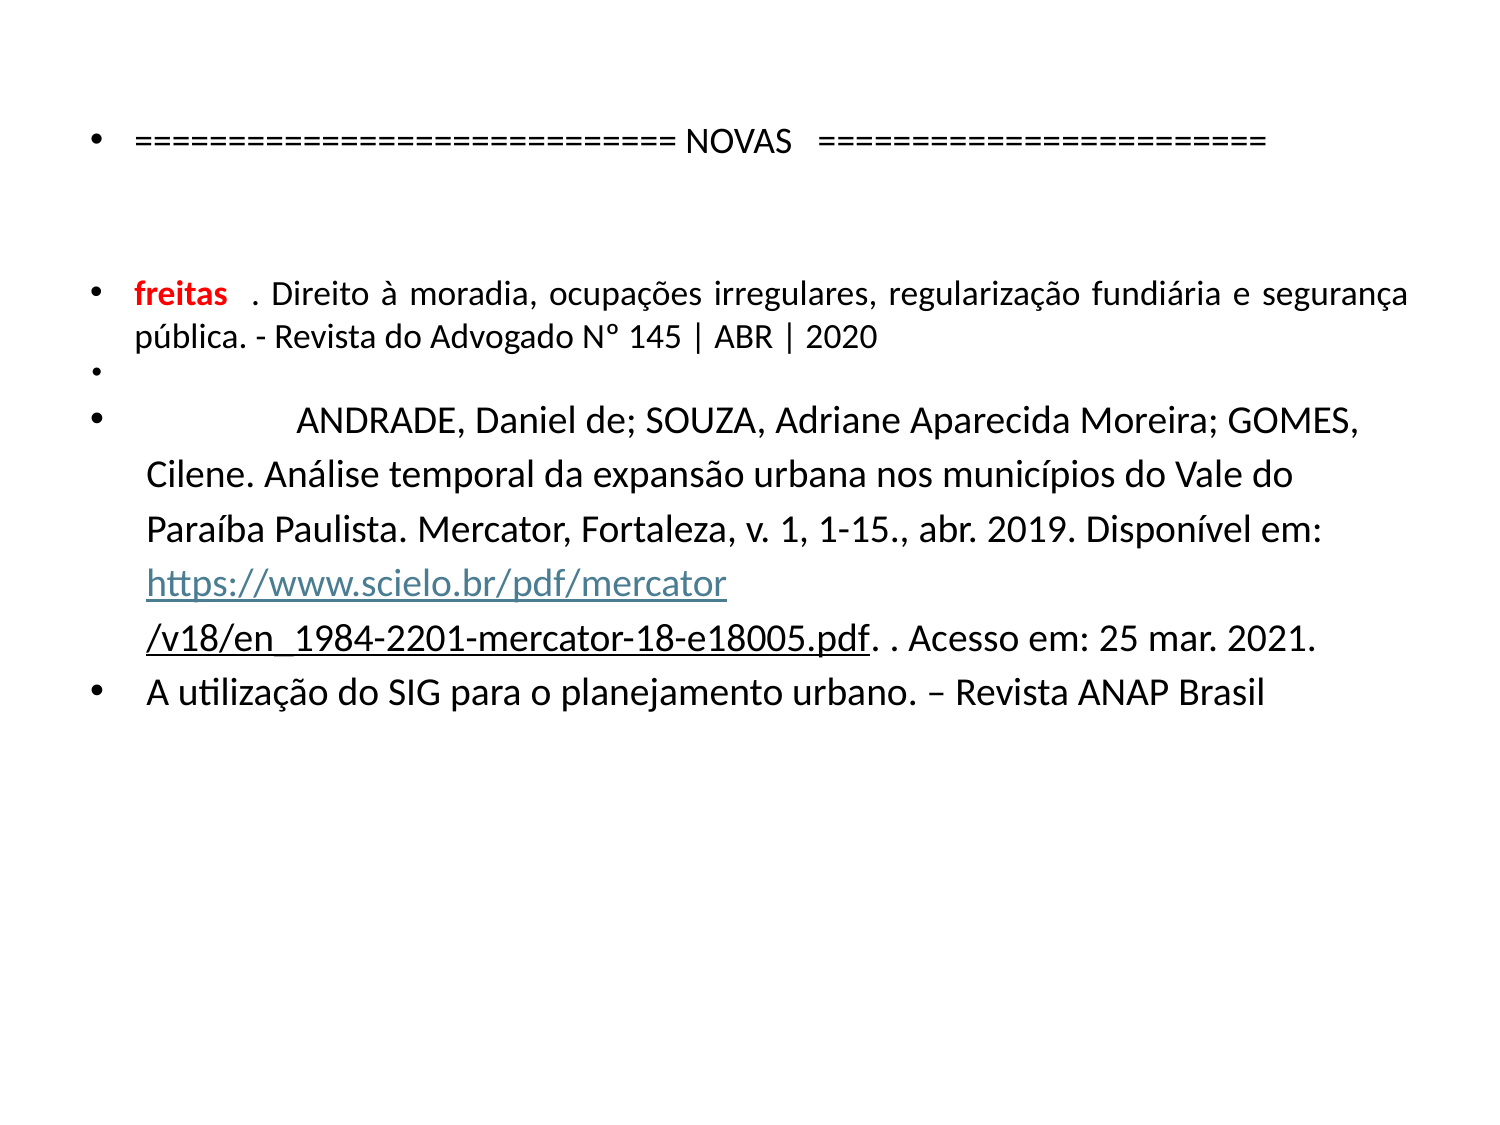

# ============================= NOVAS   ========================
freitas  . Direito à moradia, ocupações irregulares, regularização fundiária e segurança pública. - Revista do Advogado Nº 145 | ABR | 2020

  	ANDRADE, Daniel de; SOUZA, Adriane Aparecida Moreira; GOMES, Cilene. Análise temporal da expansão urbana nos municípios do Vale do Paraíba Paulista. Mercator, Fortaleza, v. 1, 1-15., abr. 2019. Disponível em: https://www.scielo.br/pdf/mercator/v18/en_1984-2201-mercator-18-e18005.pdf. . Acesso em: 25 mar. 2021.
A utilização do SIG para o planejamento urbano. – Revista ANAP Brasil